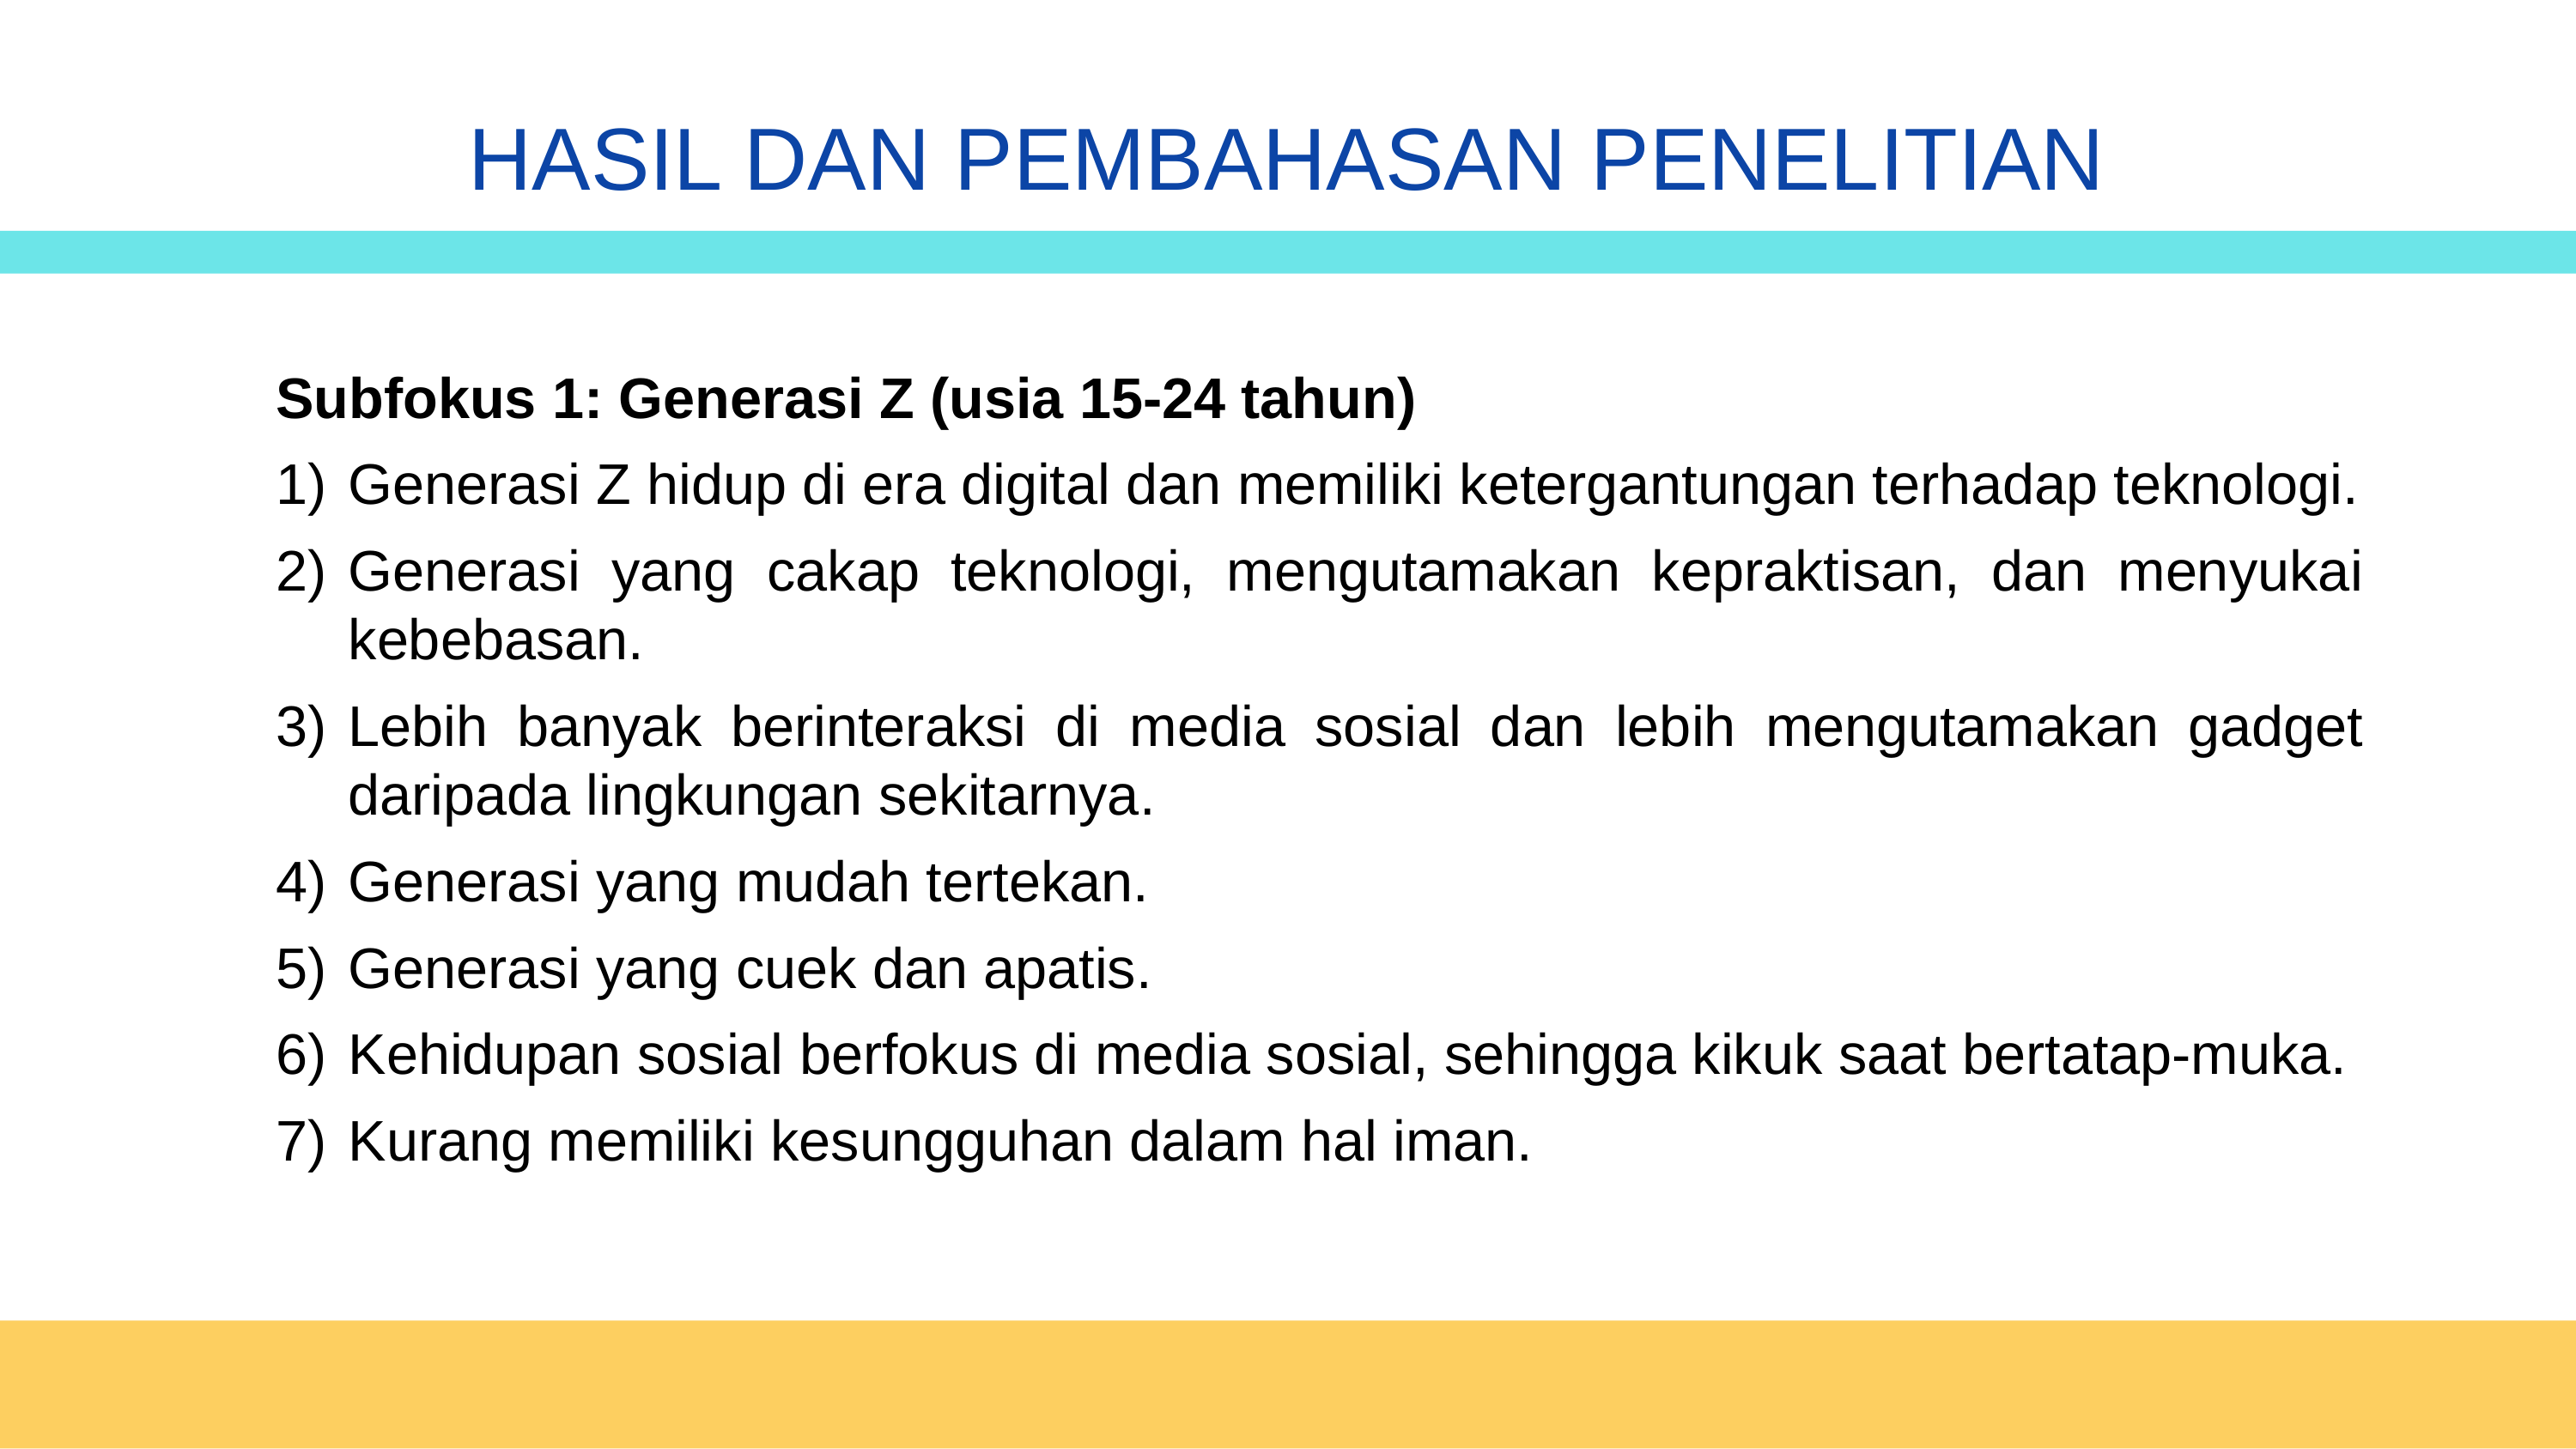

HASIL DAN PEMBAHASAN PENELITIAN

Subfokus 1: Generasi Z (usia 15-24 tahun)
Generasi Z hidup di era digital dan memiliki ketergantungan terhadap teknologi.
Generasi yang cakap teknologi, mengutamakan kepraktisan, dan menyukai kebebasan.
Lebih banyak berinteraksi di media sosial dan lebih mengutamakan gadget daripada lingkungan sekitarnya.
Generasi yang mudah tertekan.
Generasi yang cuek dan apatis.
Kehidupan sosial berfokus di media sosial, sehingga kikuk saat bertatap-muka.
Kurang memiliki kesungguhan dalam hal iman.